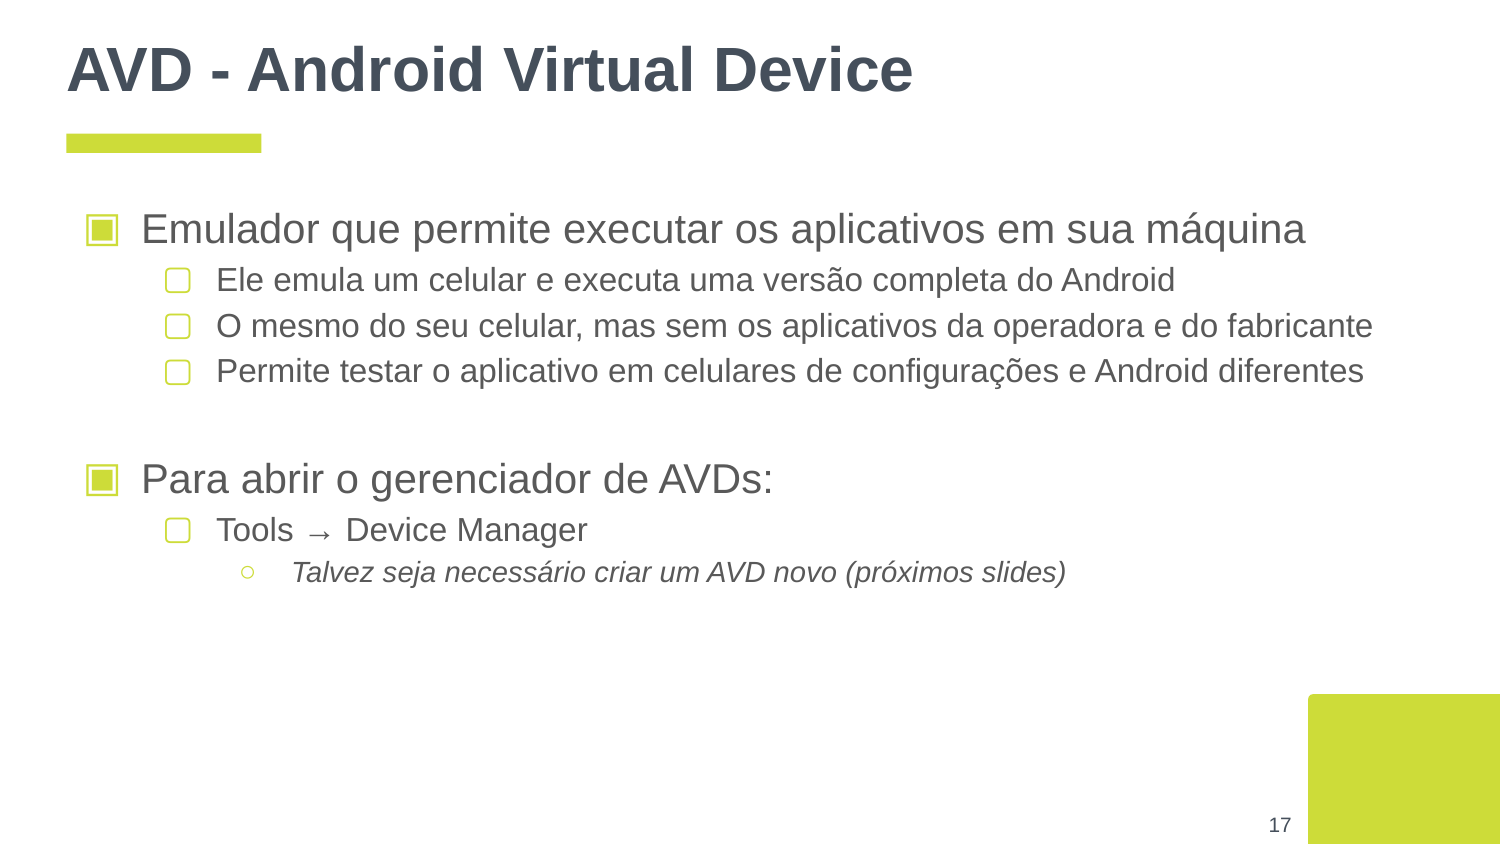

# AVD - Android Virtual Device
Emulador que permite executar os aplicativos em sua máquina
Ele emula um celular e executa uma versão completa do Android
O mesmo do seu celular, mas sem os aplicativos da operadora e do fabricante
Permite testar o aplicativo em celulares de configurações e Android diferentes
Para abrir o gerenciador de AVDs:
Tools → Device Manager
Talvez seja necessário criar um AVD novo (próximos slides)
17